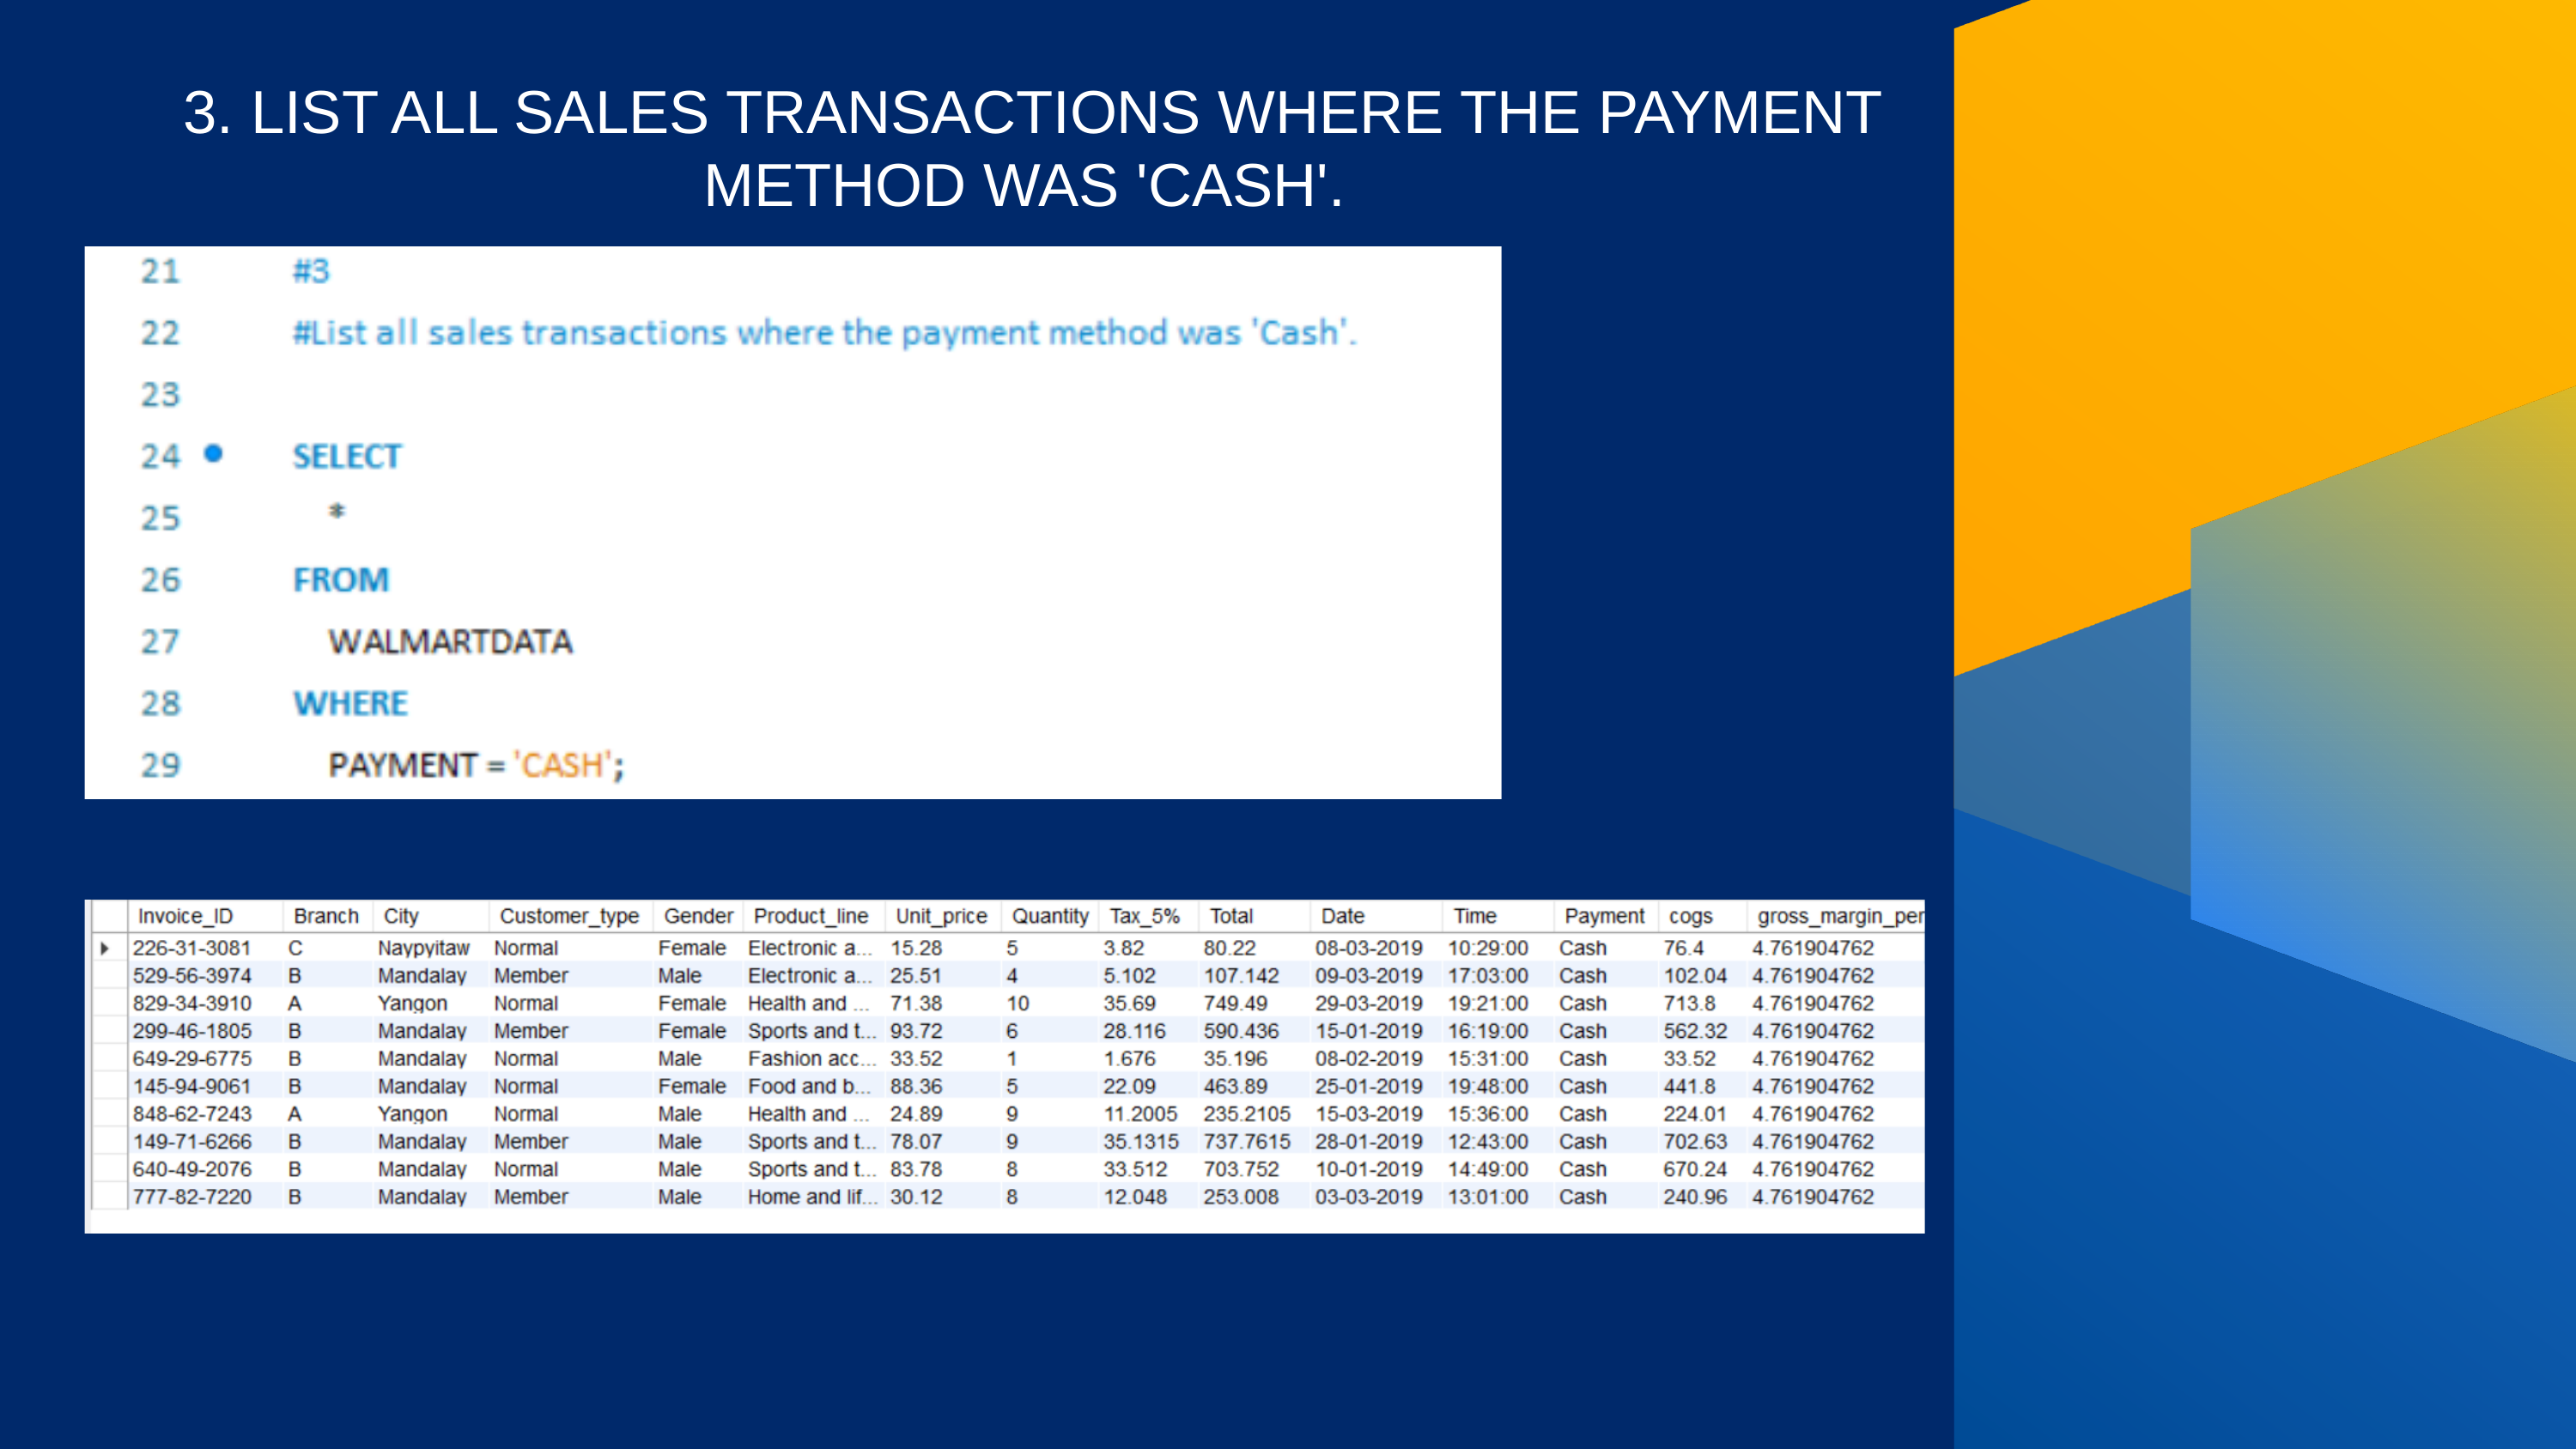

3. LIST ALL SALES TRANSACTIONS WHERE THE PAYMENT METHOD WAS 'CASH'.